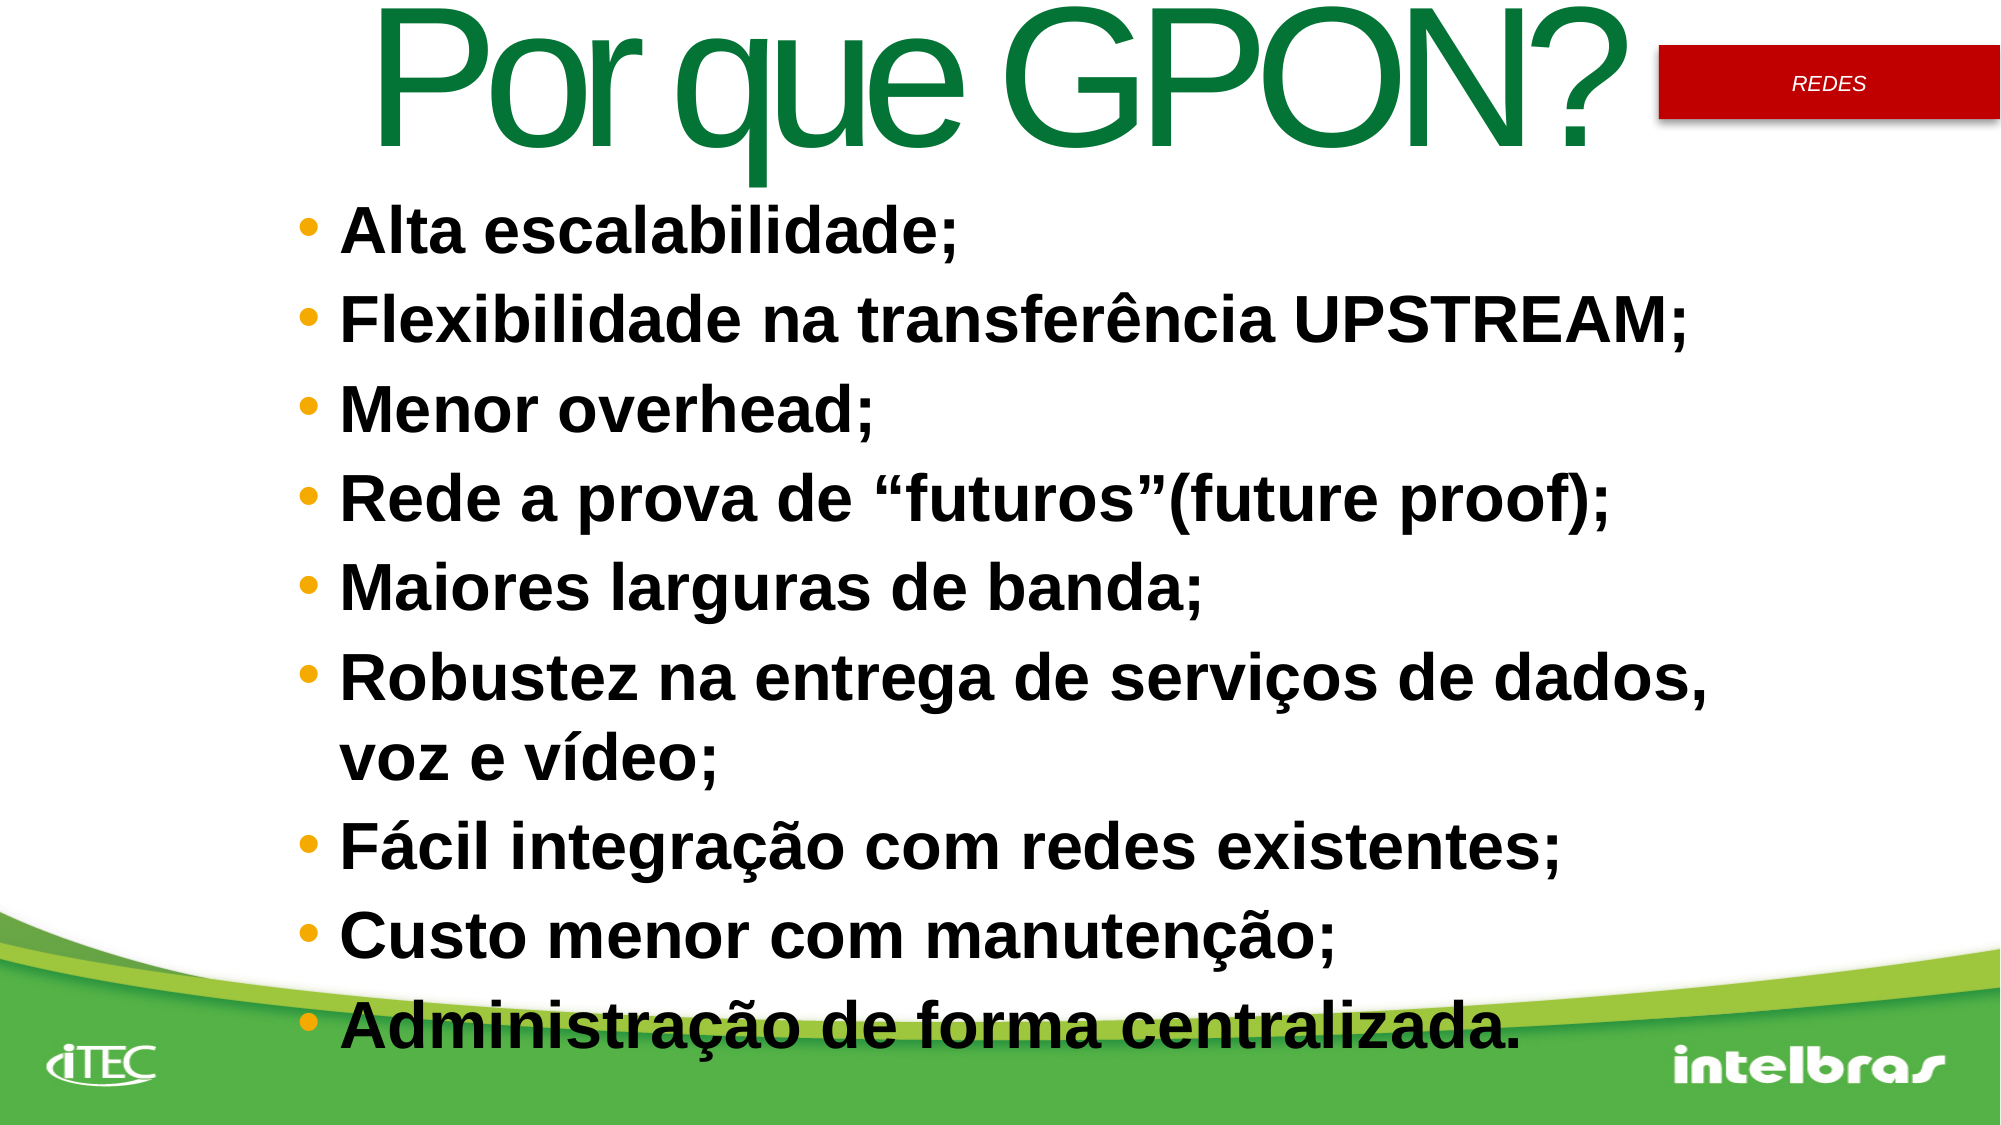

Por que GPON?
Alta escalabilidade;
Flexibilidade na transferência UPSTREAM;
Menor overhead;
Rede a prova de “futuros”(future proof);
Maiores larguras de banda;
Robustez na entrega de serviços de dados, voz e vídeo;
Fácil integração com redes existentes;
Custo menor com manutenção;
Administração de forma centralizada.